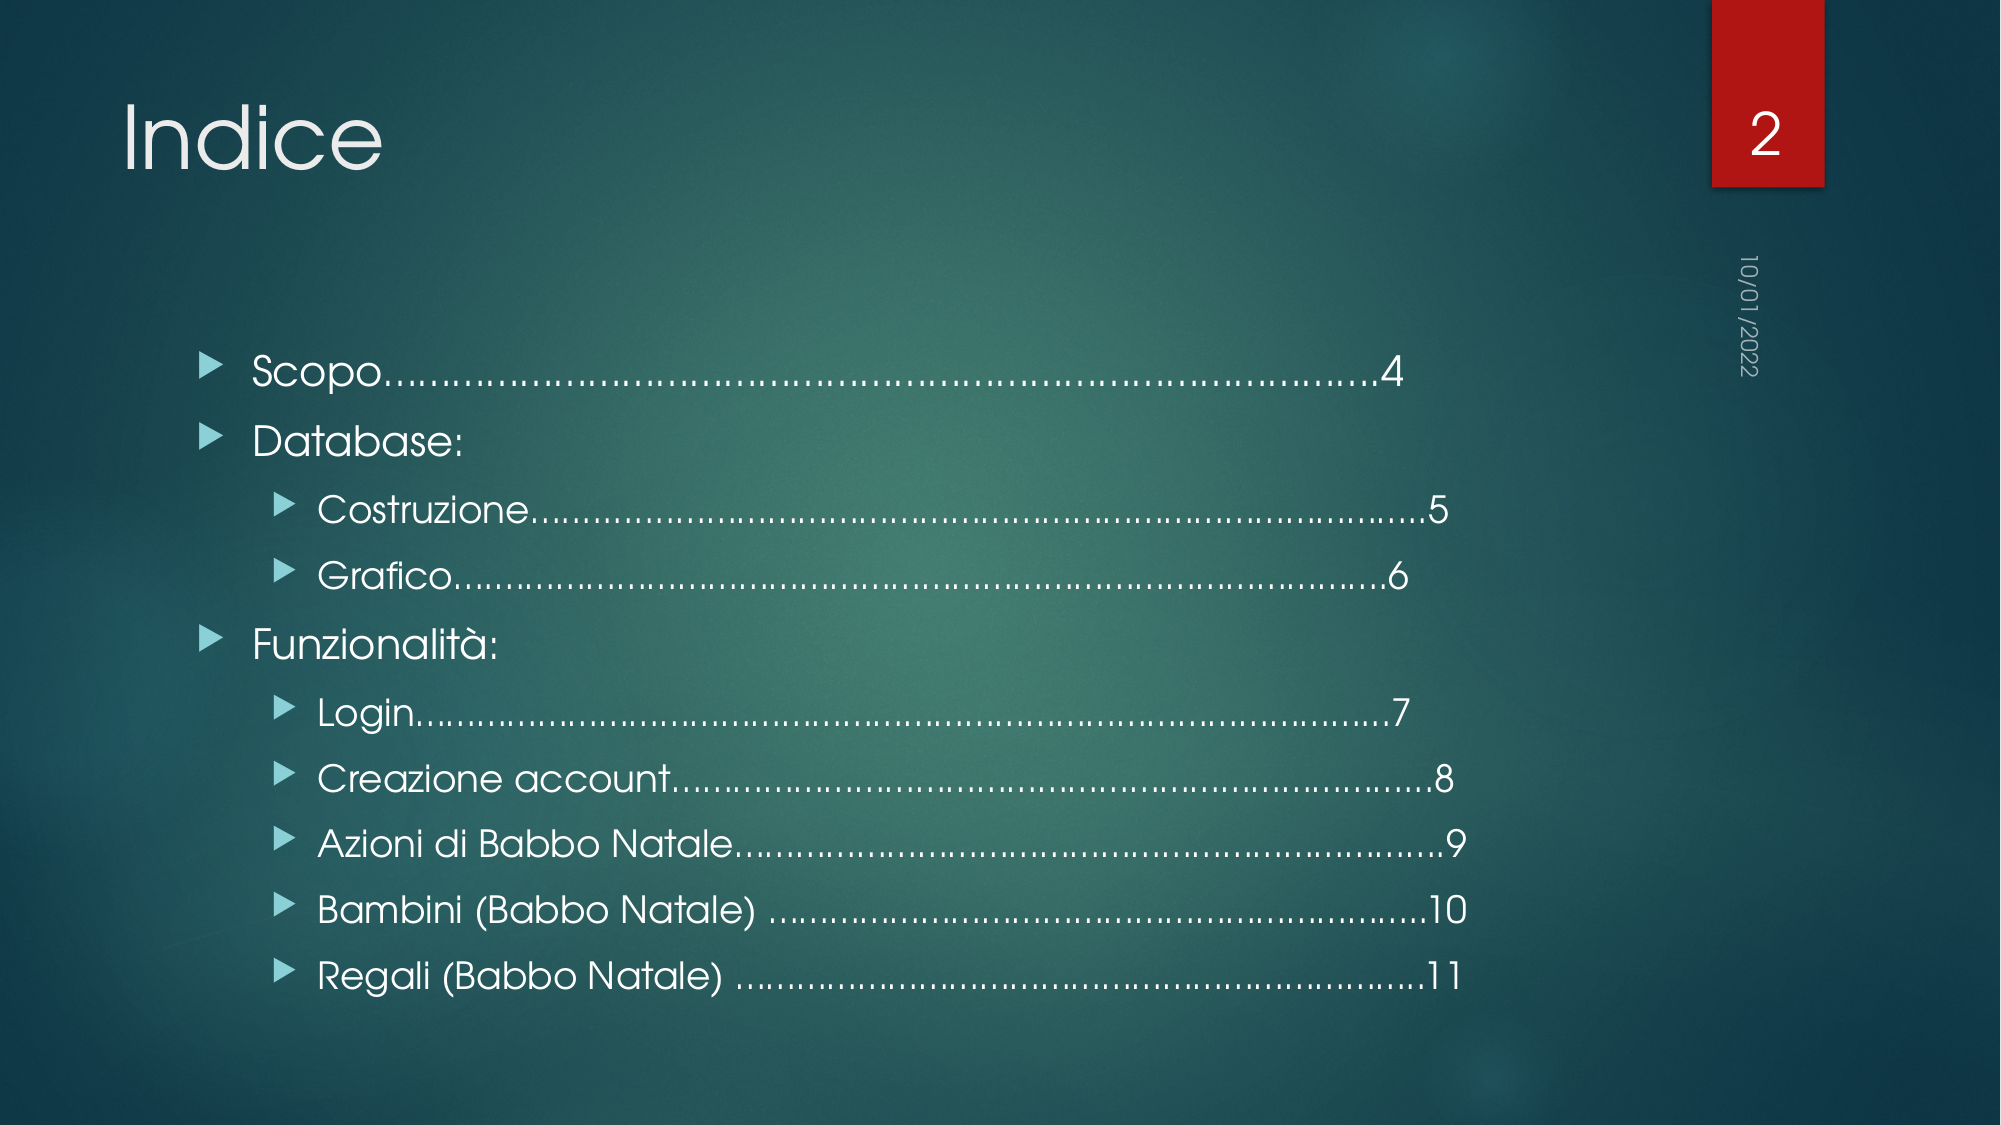

2
# Indice
10/01/2022
Scopo…………………………………………………………………………….4
Database:
Costruzione…...........………………………………………………………………..5
Grafico….…………………………………………………………………………….6
Funzionalità:
Login…………………………………………………………………………………...7
Creazione account………………………………………………………………...8
Azioni di Babbo Natale…………………………………………………………….9
Bambini (Babbo Natale) ………………………………………………………..10
Regali (Babbo Natale) …………………………………………………………..11